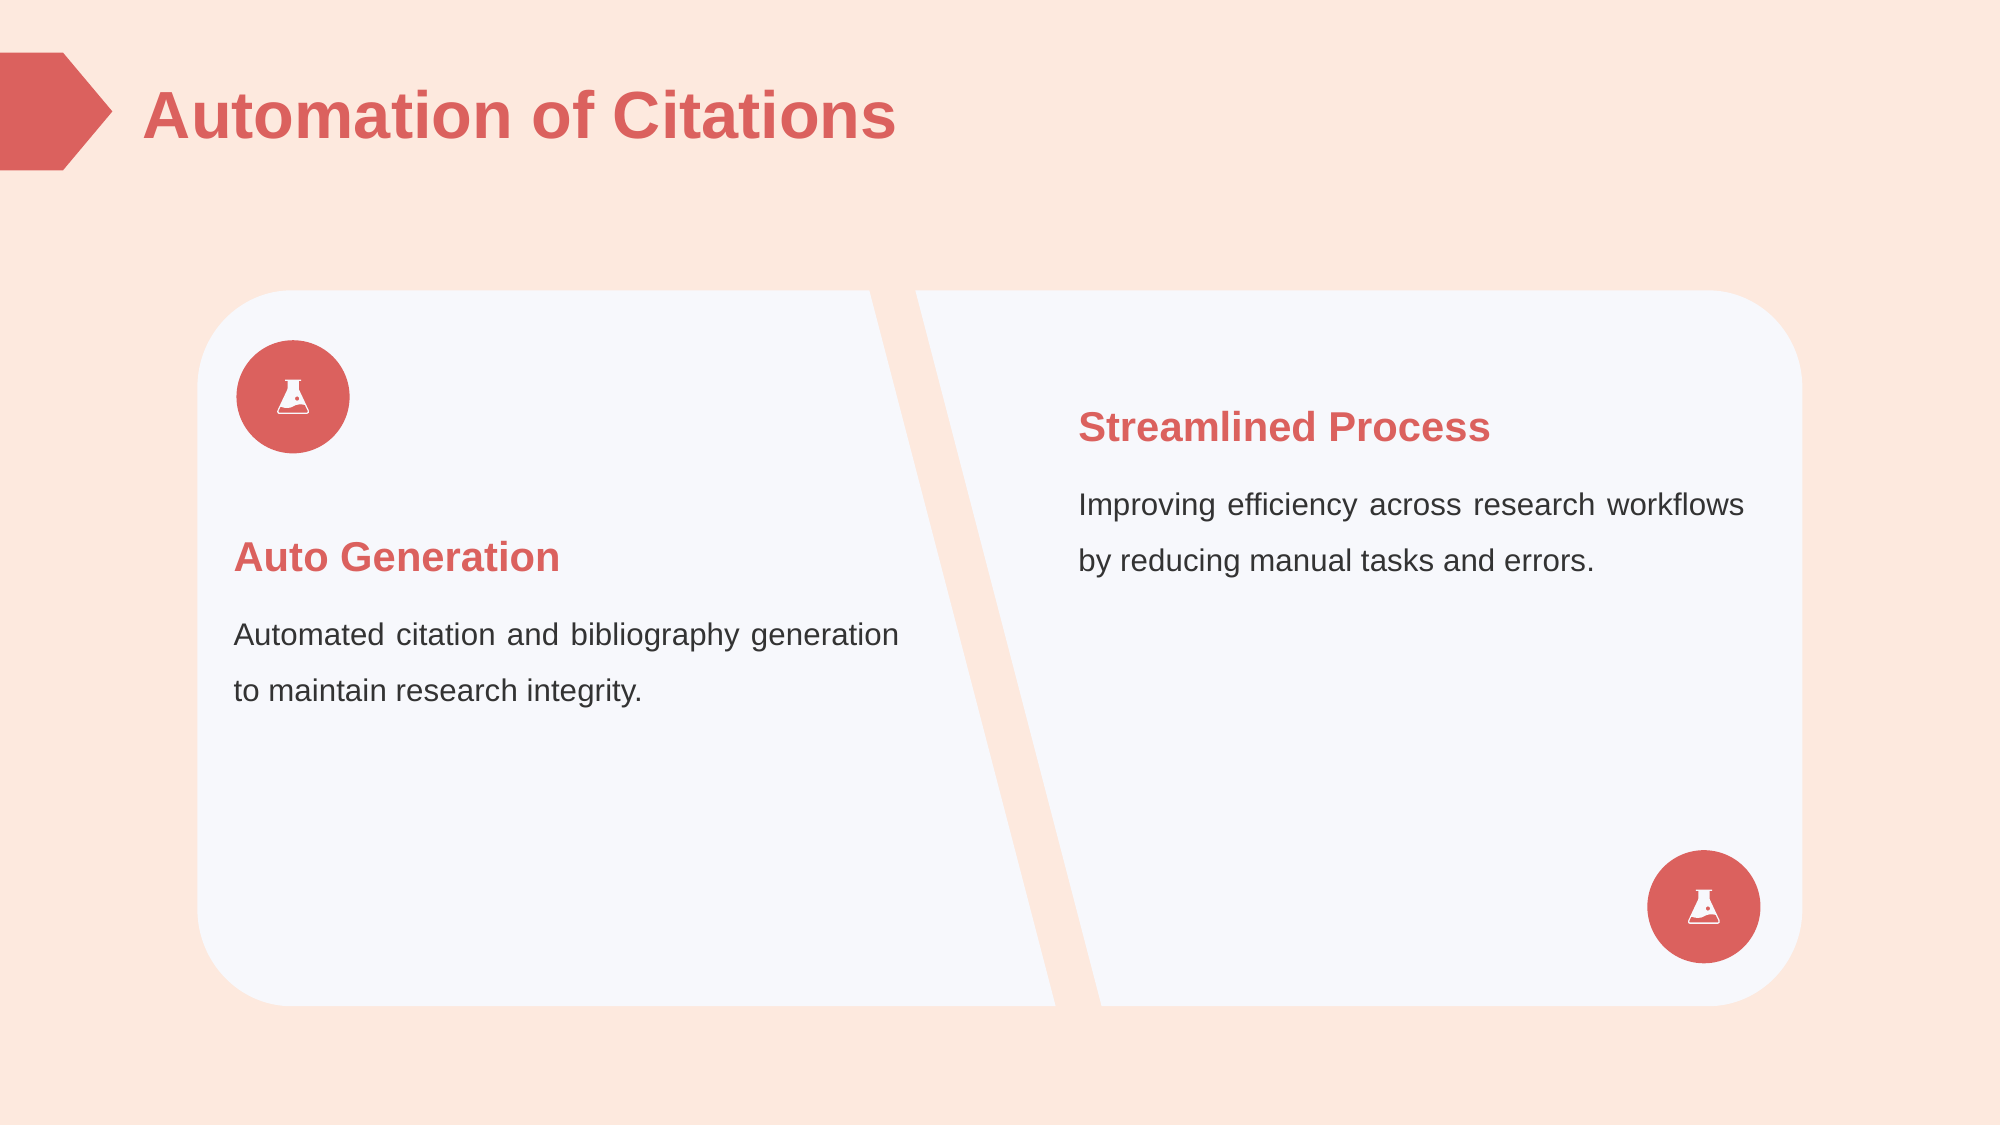

Automation of Citations

Streamlined Process
Auto Generation
Improving efficiency across research workflows by reducing manual tasks and errors.
Automated citation and bibliography generation to maintain research integrity.